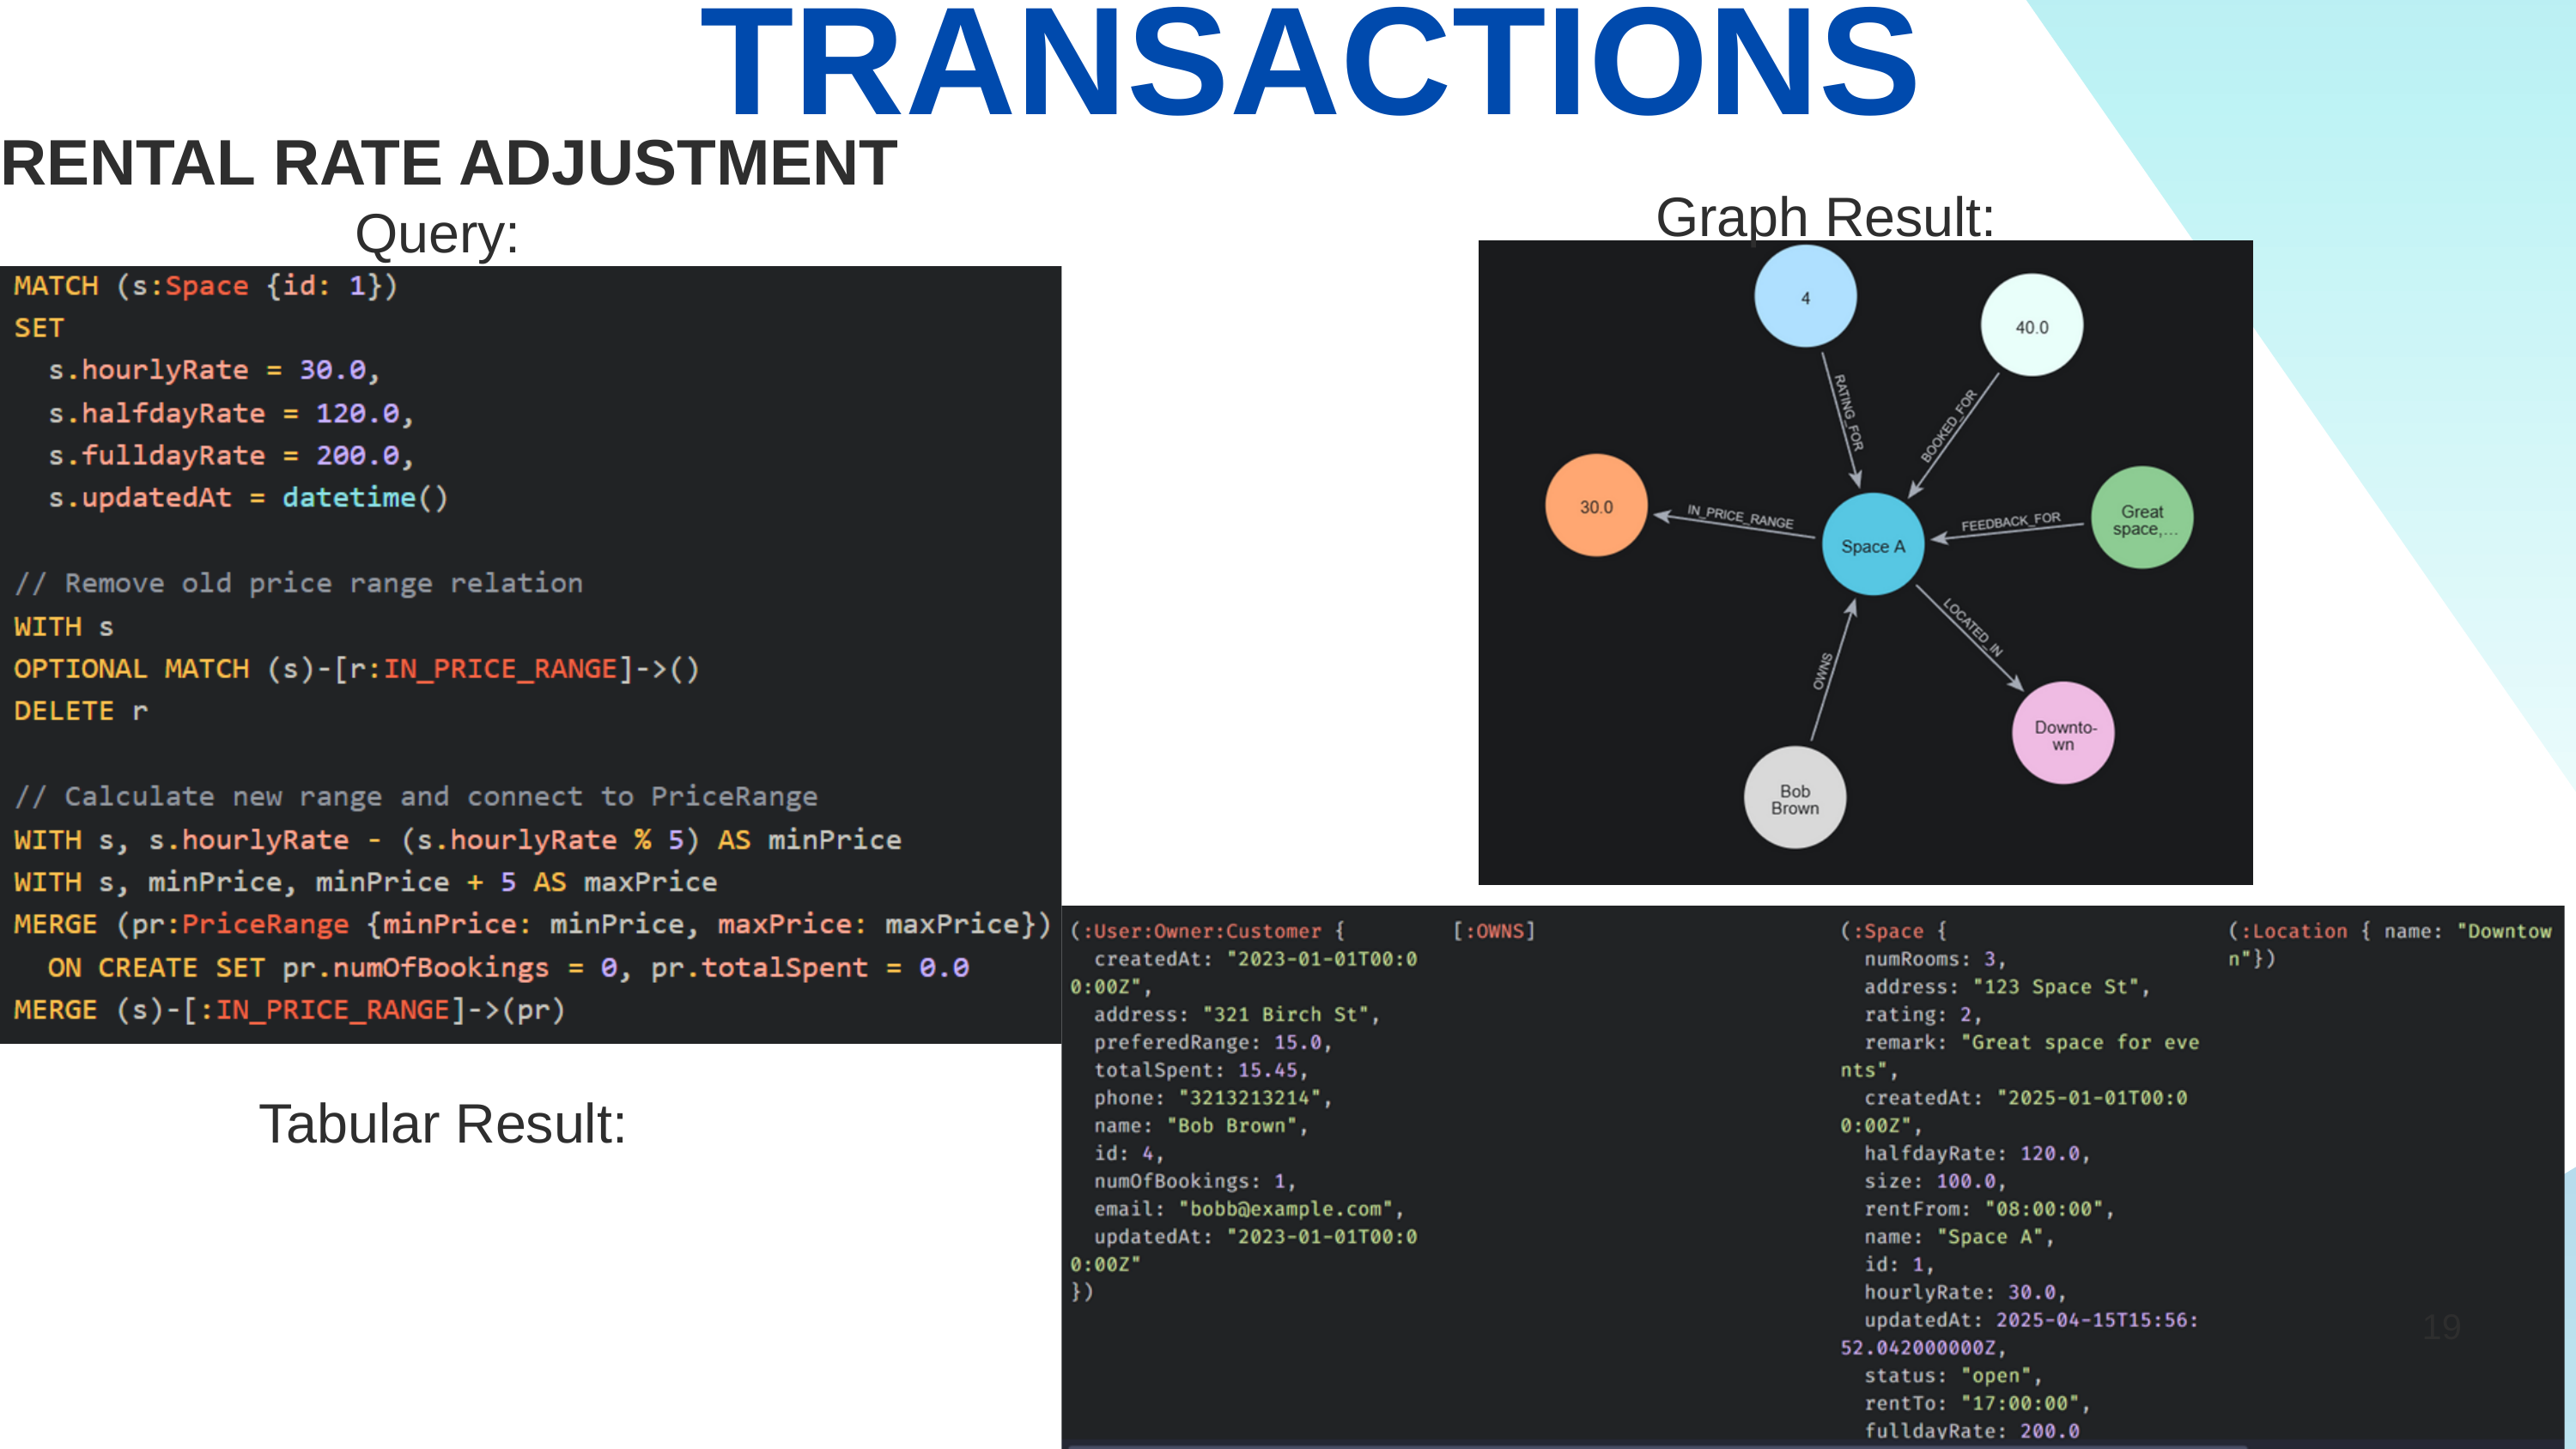

TRANSACTIONS
RENTAL RATE ADJUSTMENT
Graph Result:
Query:

Tabular Result:
19